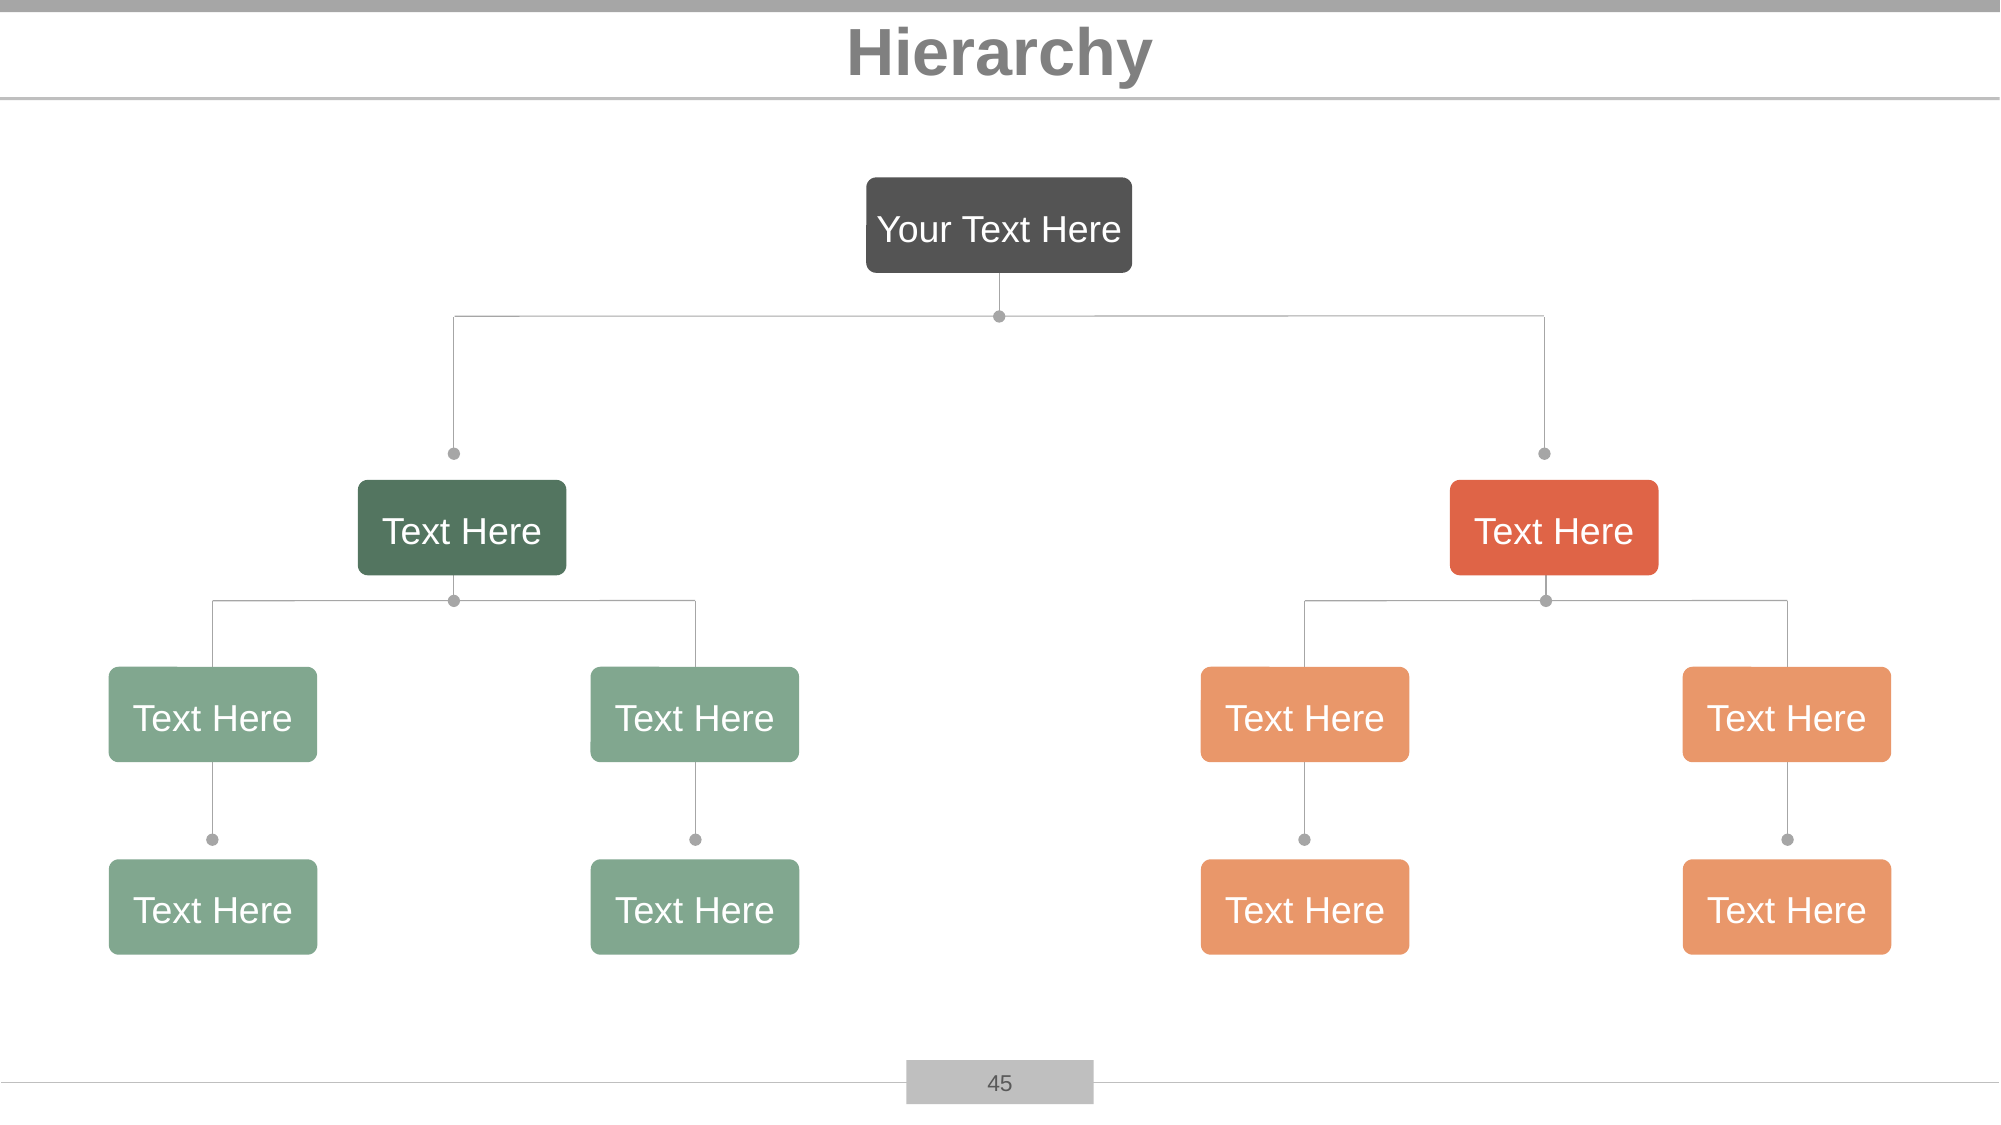

# Hierarchy

Your Text Here

Text Here

Text Here

Text Here

Text Here

Text Here

Text Here

Text Here

Text Here

Text Here

Text Here
45